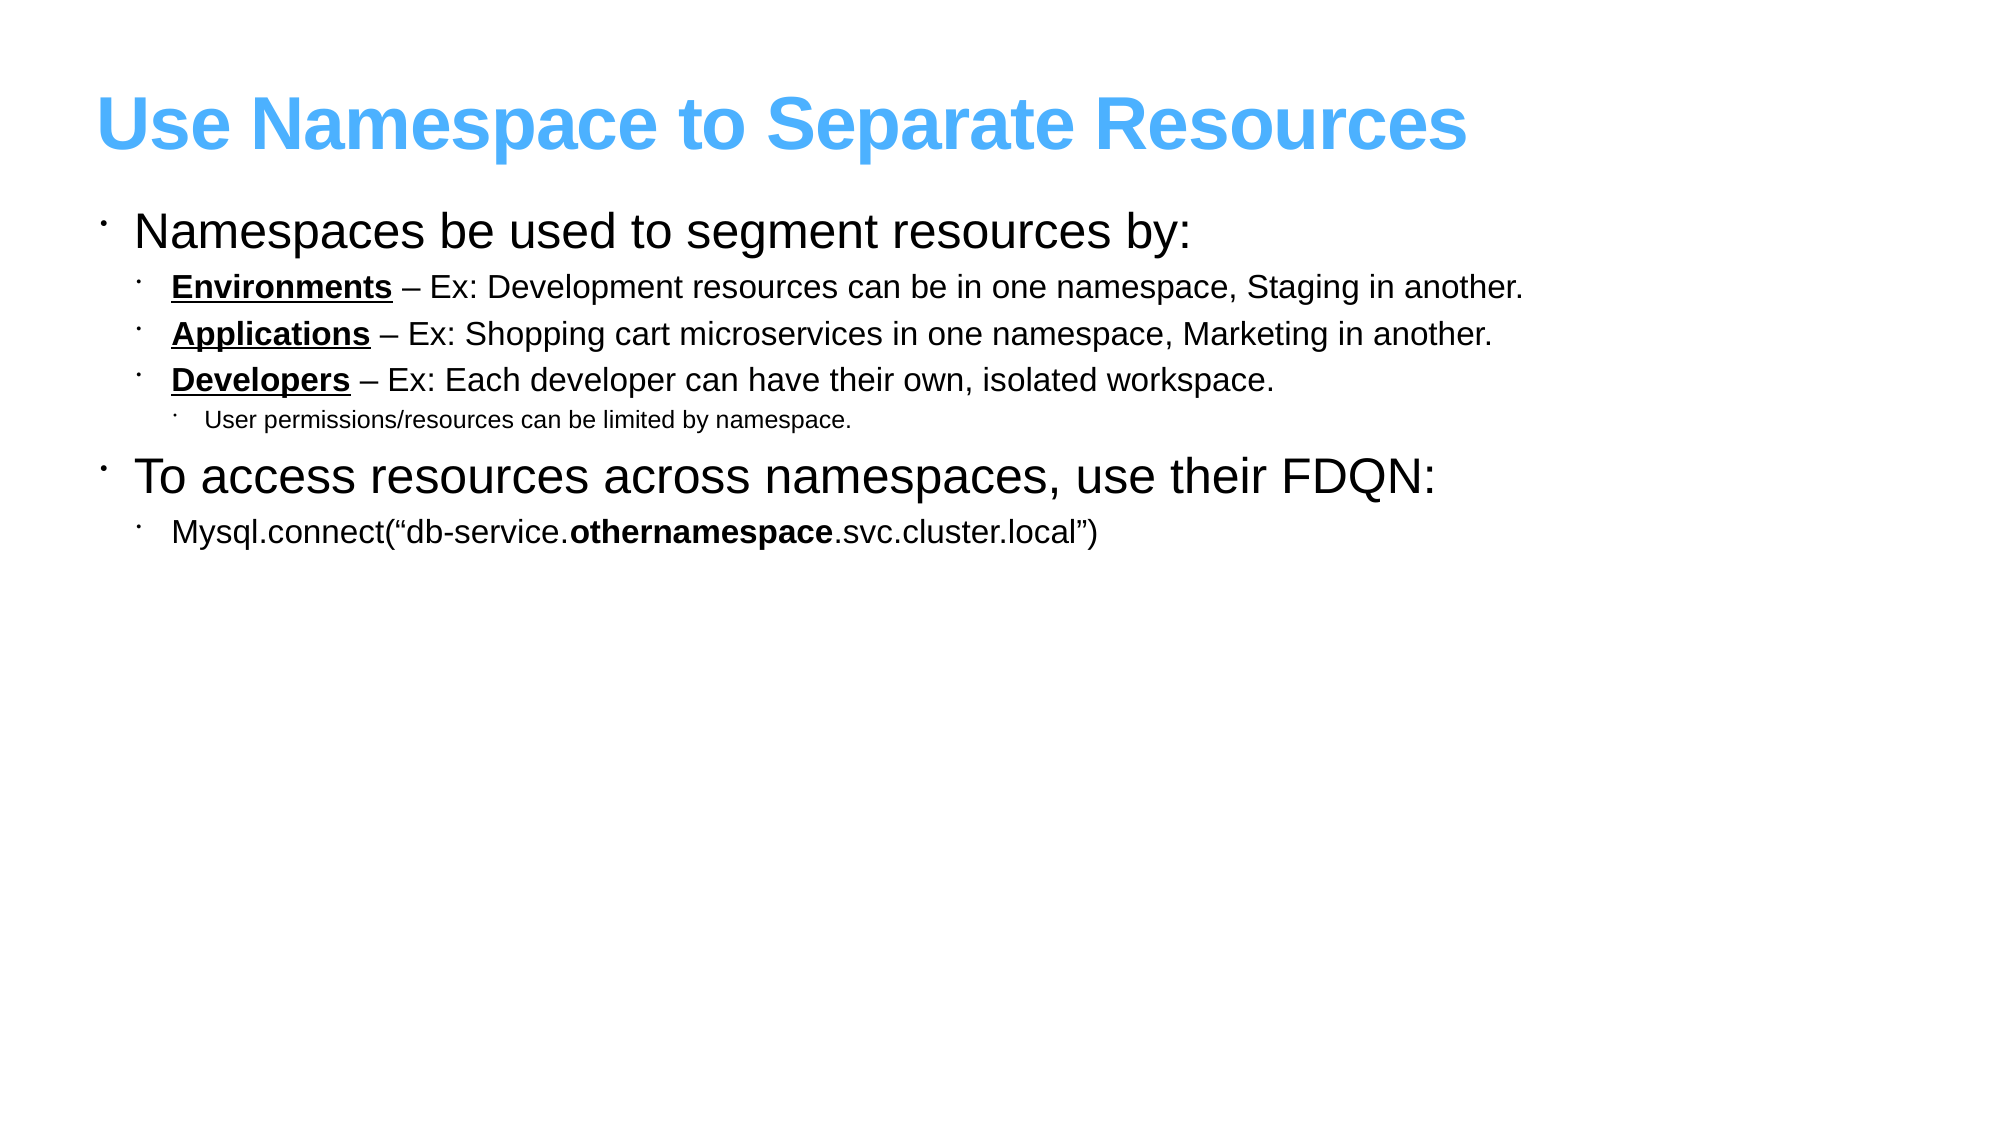

# Use Namespace to Separate Resources
Namespaces be used to segment resources by:
Environments – Ex: Development resources can be in one namespace, Staging in another.
Applications – Ex: Shopping cart microservices in one namespace, Marketing in another.
Developers – Ex: Each developer can have their own, isolated workspace.
User permissions/resources can be limited by namespace.
To access resources across namespaces, use their FDQN:
Mysql.connect(“db-service.othernamespace.svc.cluster.local”)